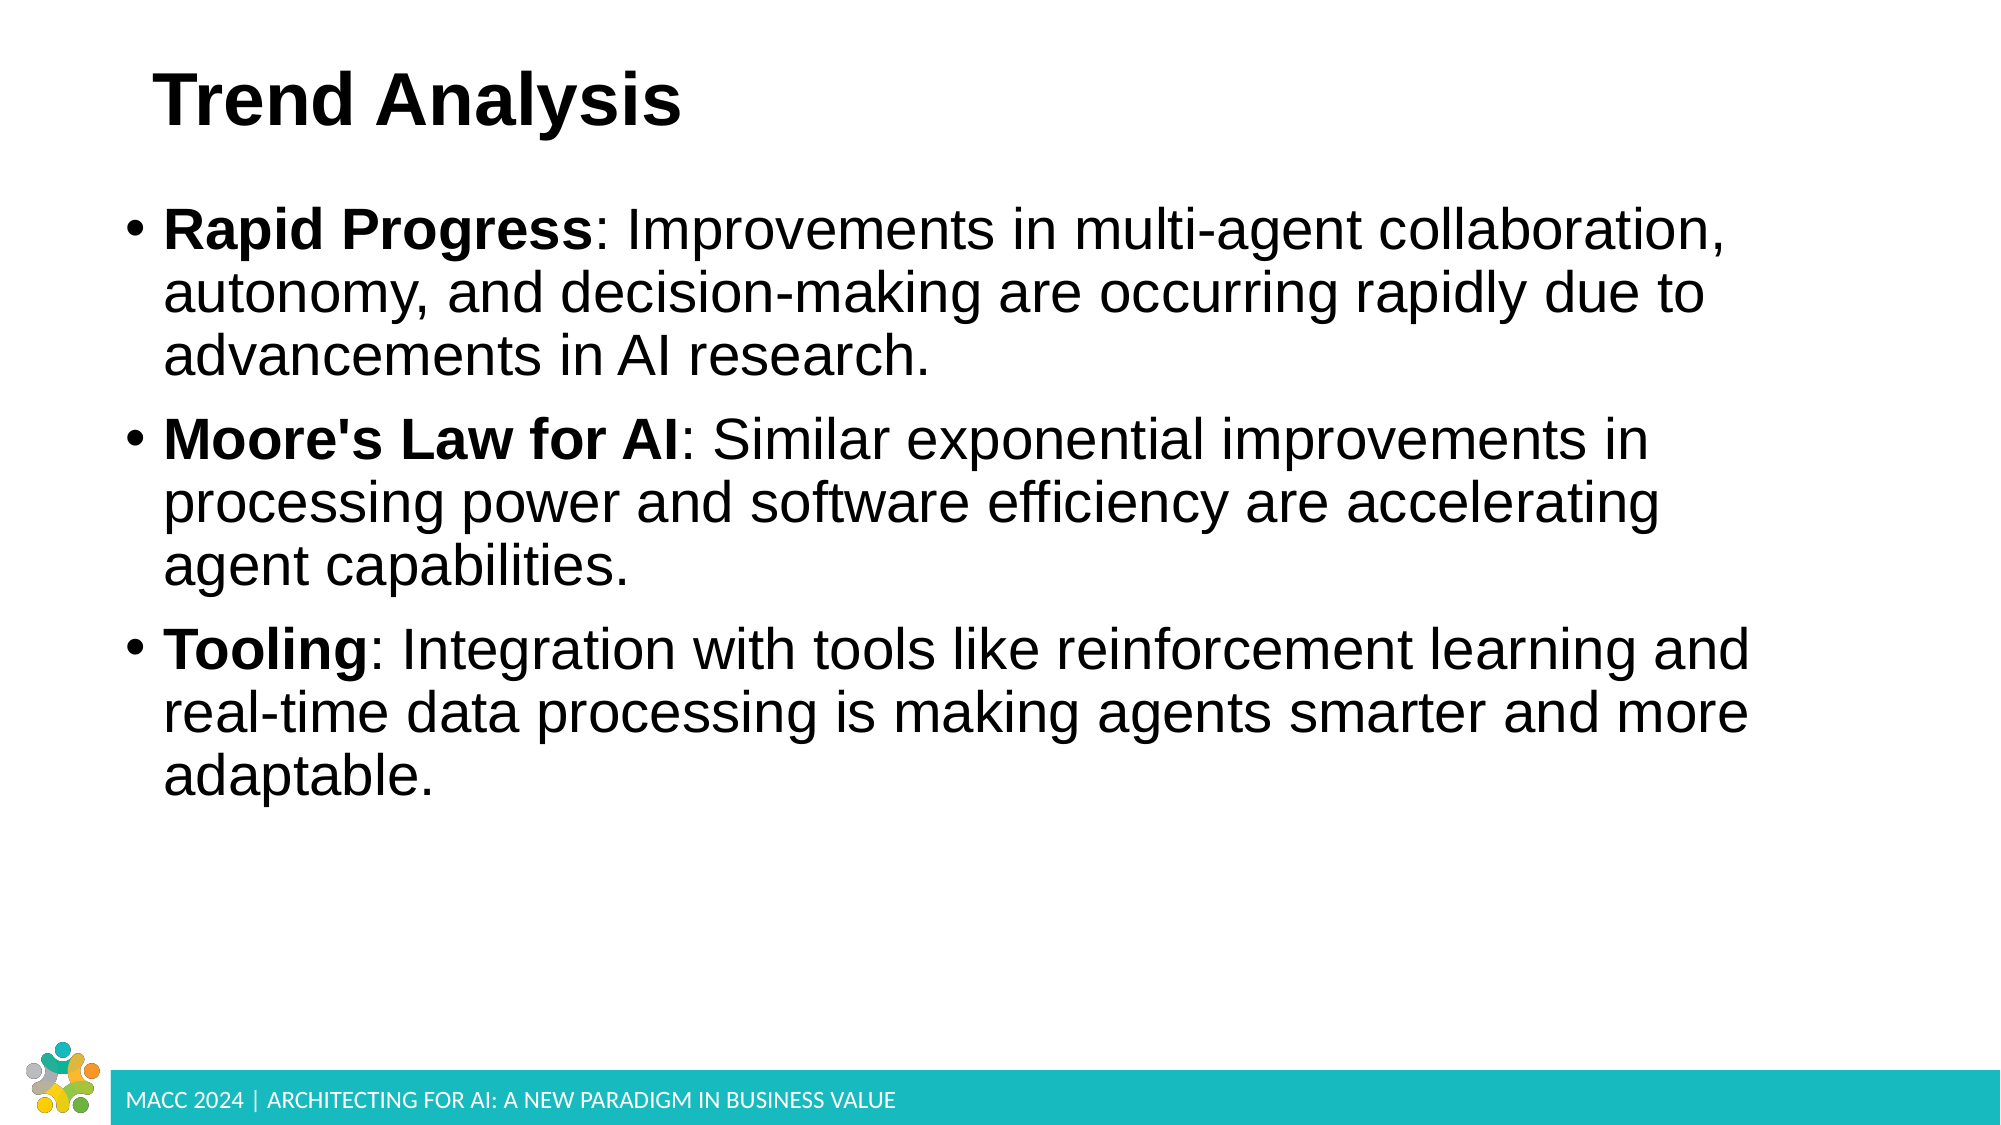

# Trend Analysis
Rapid Progress: Improvements in multi-agent collaboration, autonomy, and decision-making are occurring rapidly due to advancements in AI research.
Moore's Law for AI: Similar exponential improvements in processing power and software efficiency are accelerating agent capabilities.
Tooling: Integration with tools like reinforcement learning and real-time data processing is making agents smarter and more adaptable.